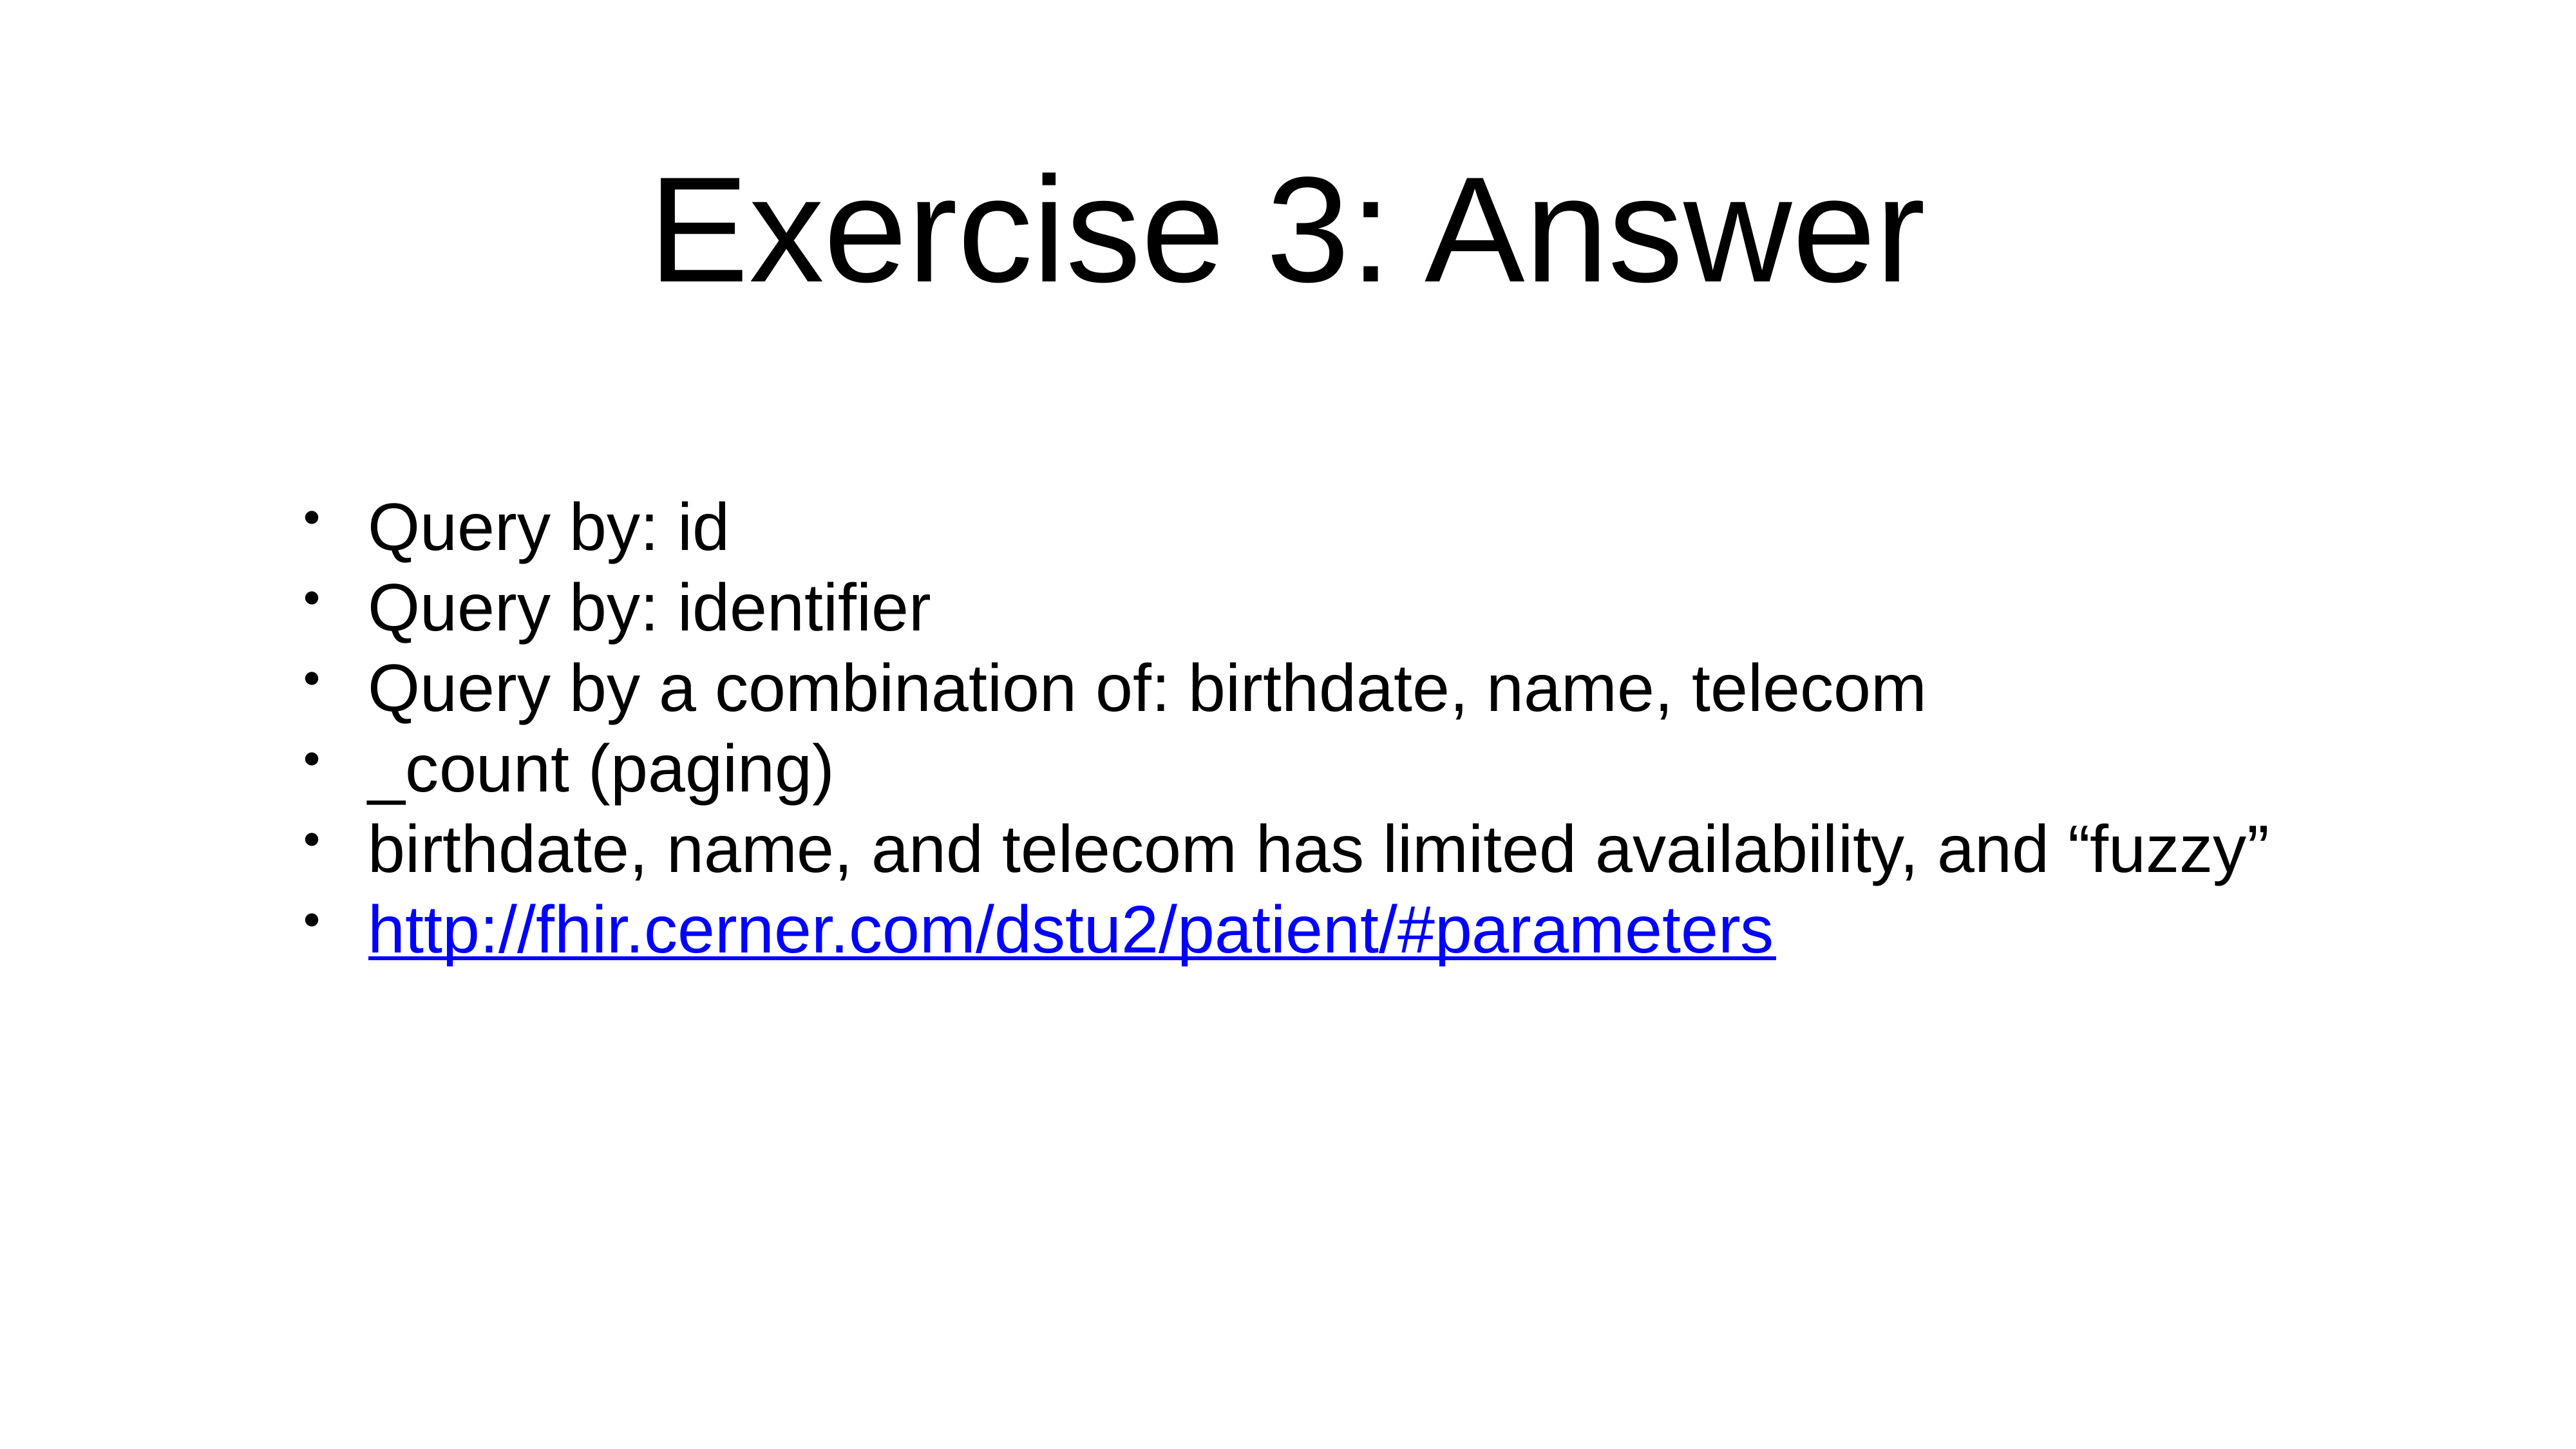

# Exercise 3: Answer
Query by: id
Query by: identifier
Query by a combination of: birthdate, name, telecom
_count (paging)
birthdate, name, and telecom has limited availability, and “fuzzy”
http://fhir.cerner.com/dstu2/patient/#parameters